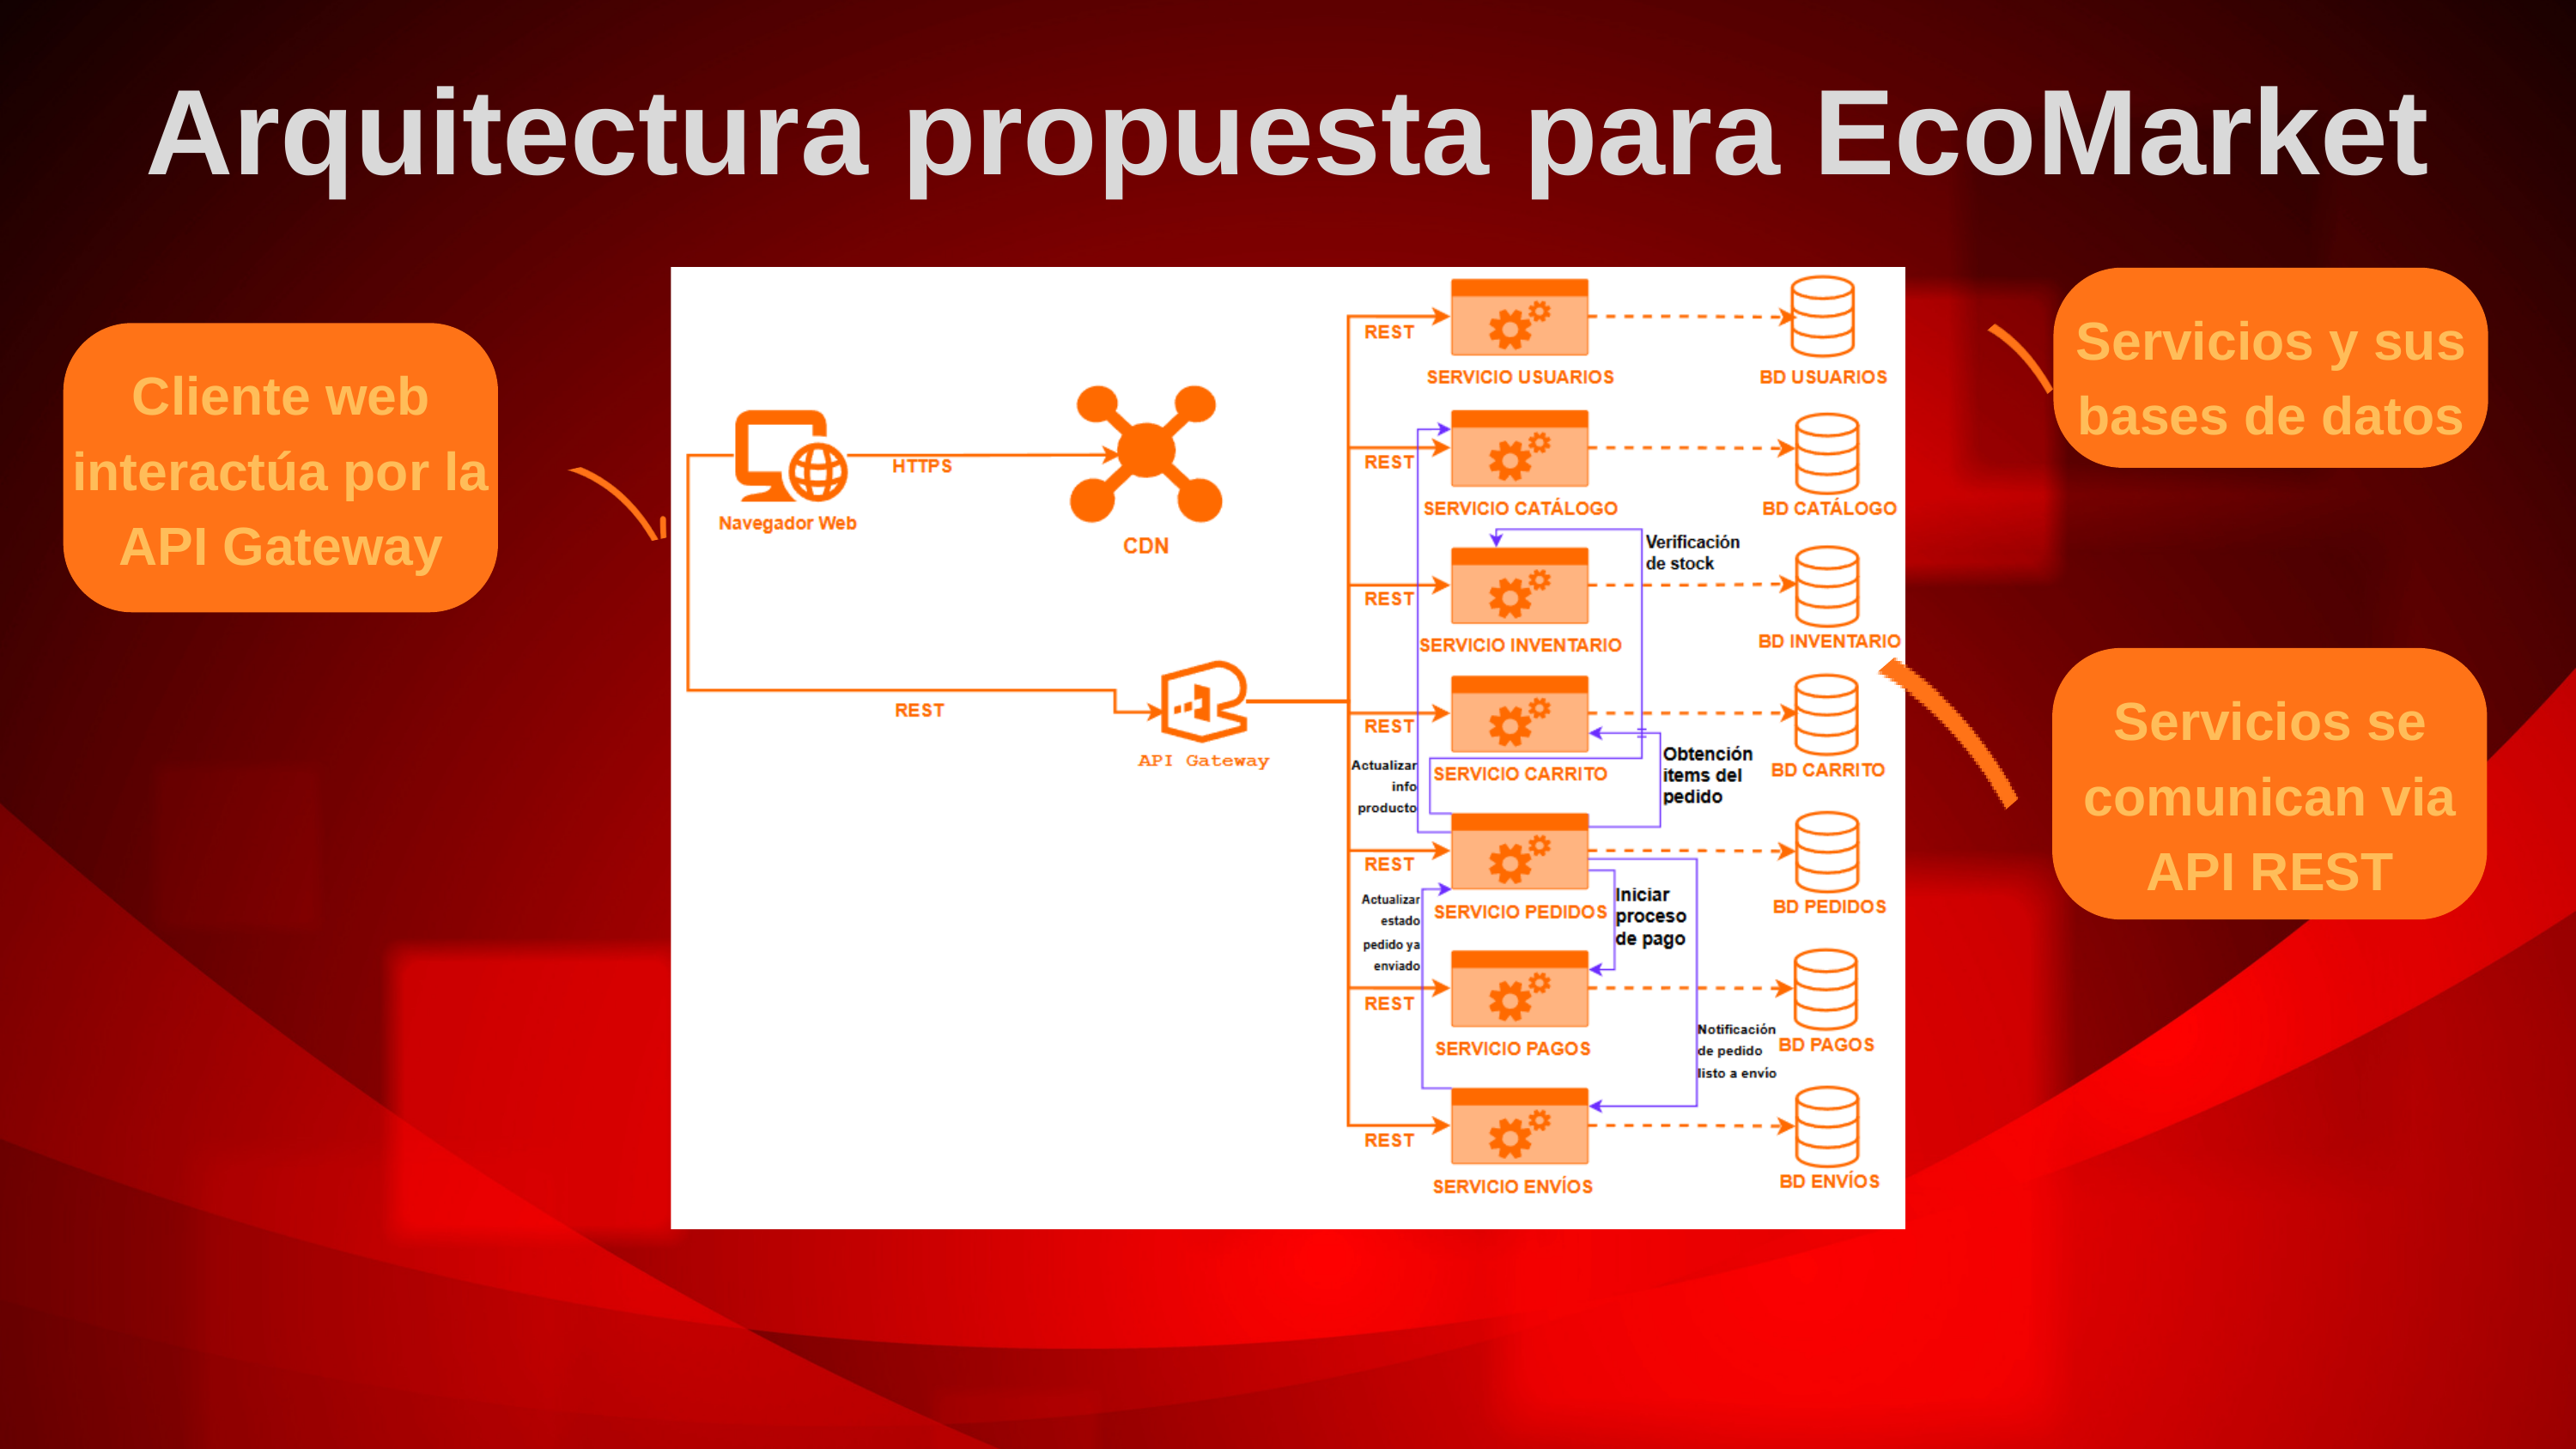

Arquitectura propuesta para EcoMarket

Servicios y sus bases de datos

Cliente web interactúa por la API Gateway

Servicios se comunican via API REST